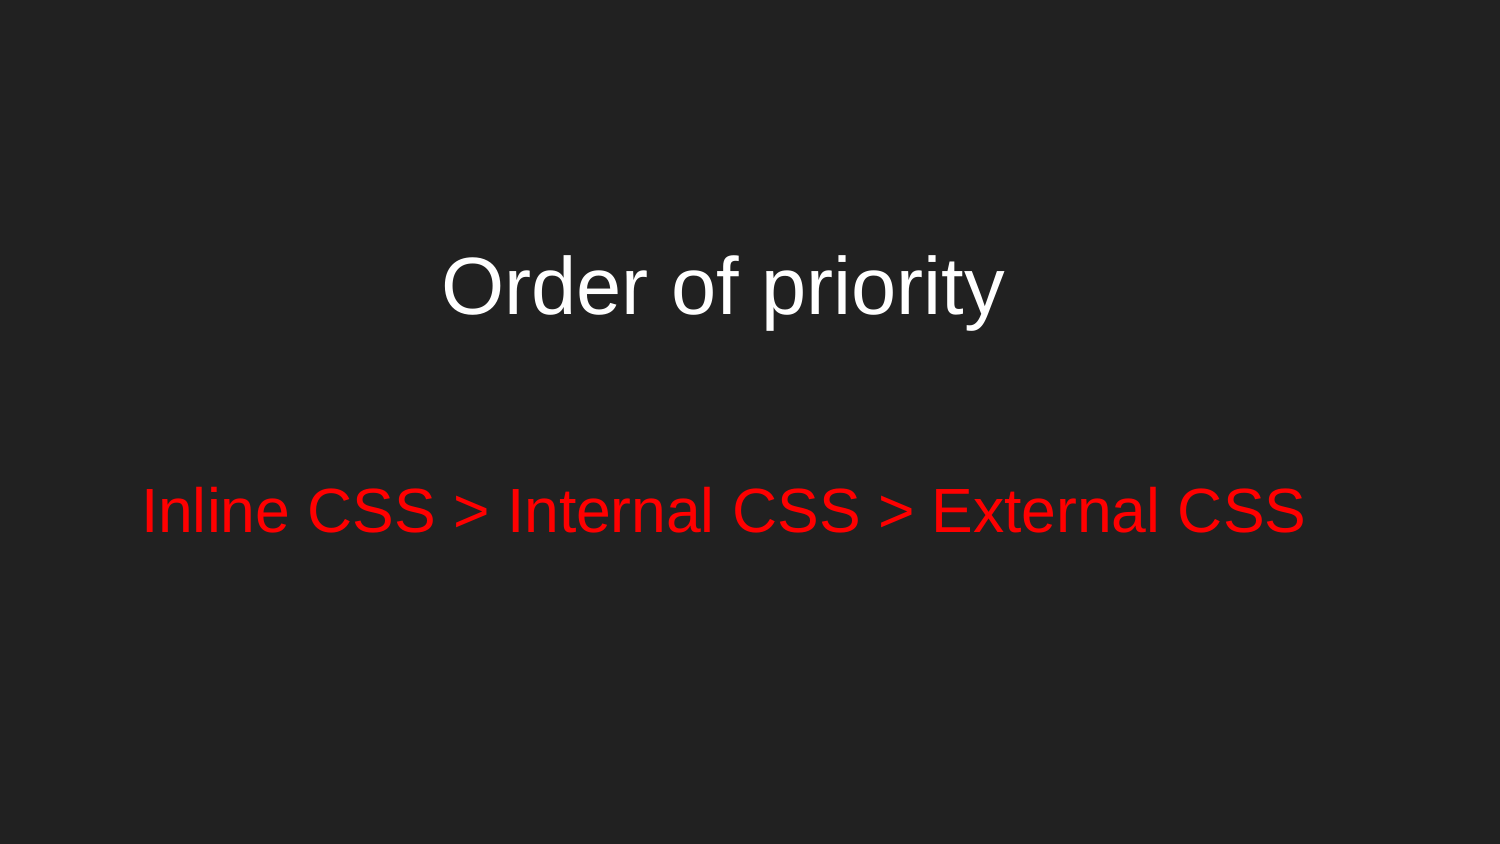

Order of priority

Inline CSS > Internal CSS > External CSS